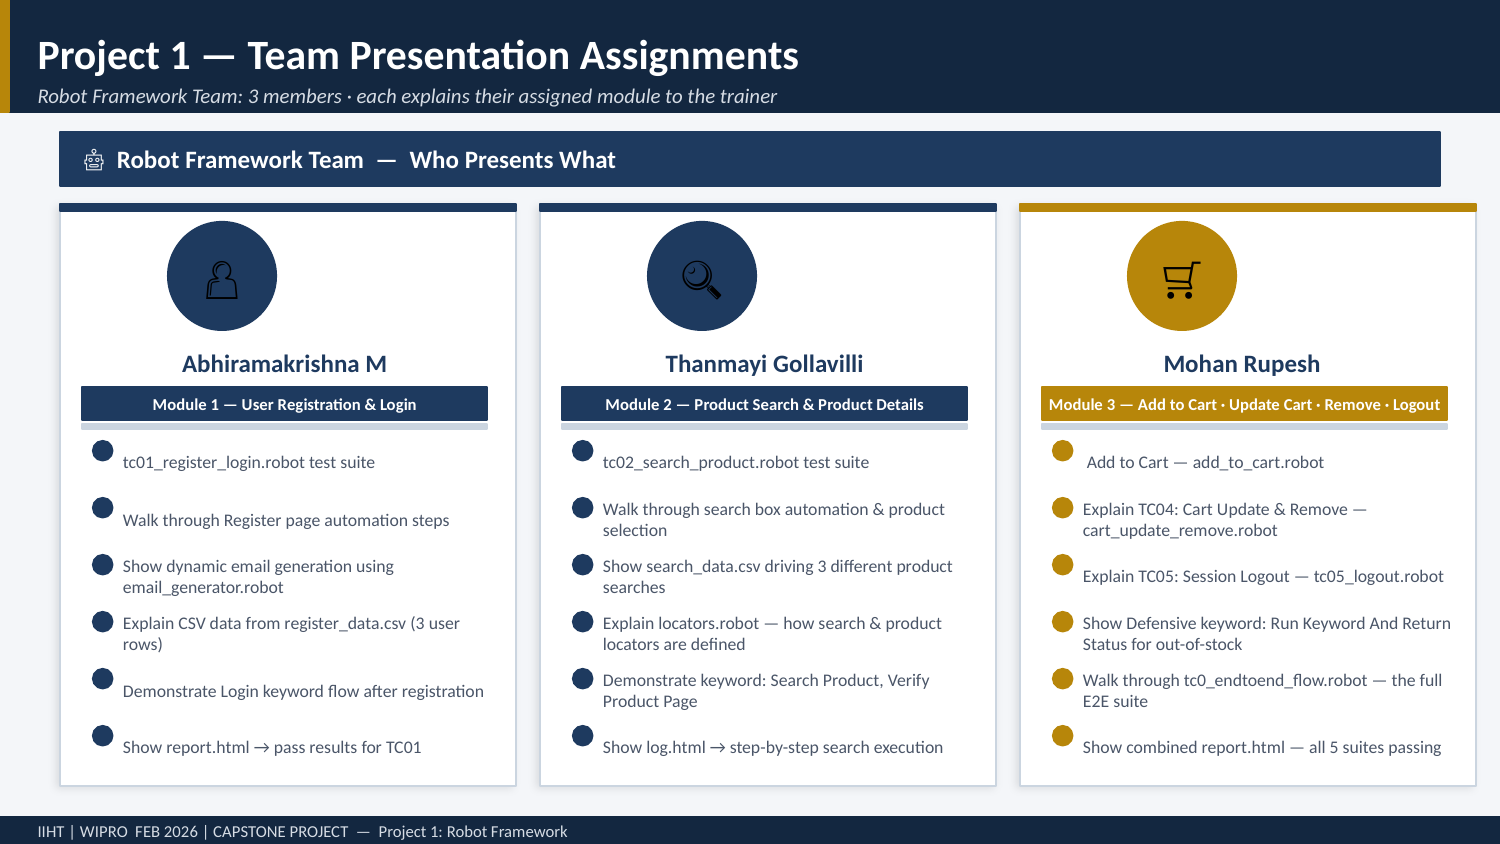

Project 1 — Team Presentation Assignments
Robot Framework Team: 3 members · each explains their assigned module to the trainer

🤖  Robot Framework Team  —  Who Presents What

👤

🔍

🛒
Abhiramakrishna M
Thanmayi Gollavilli
Mohan Rupesh

Module 1 — User Registration & Login

Module 2 — Product Search & Product Details

Module 3 — Add to Cart · Update Cart · Remove · Logout

tc01_register_login.robot test suite
tc02_search_product.robot test suite
 Add to Cart — add_to_cart.robot

Walk through Register page automation steps
Walk through search box automation & product selection
Explain TC04: Cart Update & Remove — cart_update_remove.robot

Show dynamic email generation using email_generator.robot
Show search_data.csv driving 3 different product searches
Explain TC05: Session Logout — tc05_logout.robot

Explain CSV data from register_data.csv (3 user rows)
Explain locators.robot — how search & product locators are defined
Show Defensive keyword: Run Keyword And Return Status for out-of-stock

Demonstrate Login keyword flow after registration
Demonstrate keyword: Search Product, Verify Product Page
Walk through tc0_endtoend_flow.robot — the full E2E suite

Show report.html → pass results for TC01
Show log.html → step-by-step search execution
Show combined report.html — all 5 suites passing

IIHT | WIPRO  FEB 2026 | CAPSTONE PROJECT  —  Project 1: Robot Framework